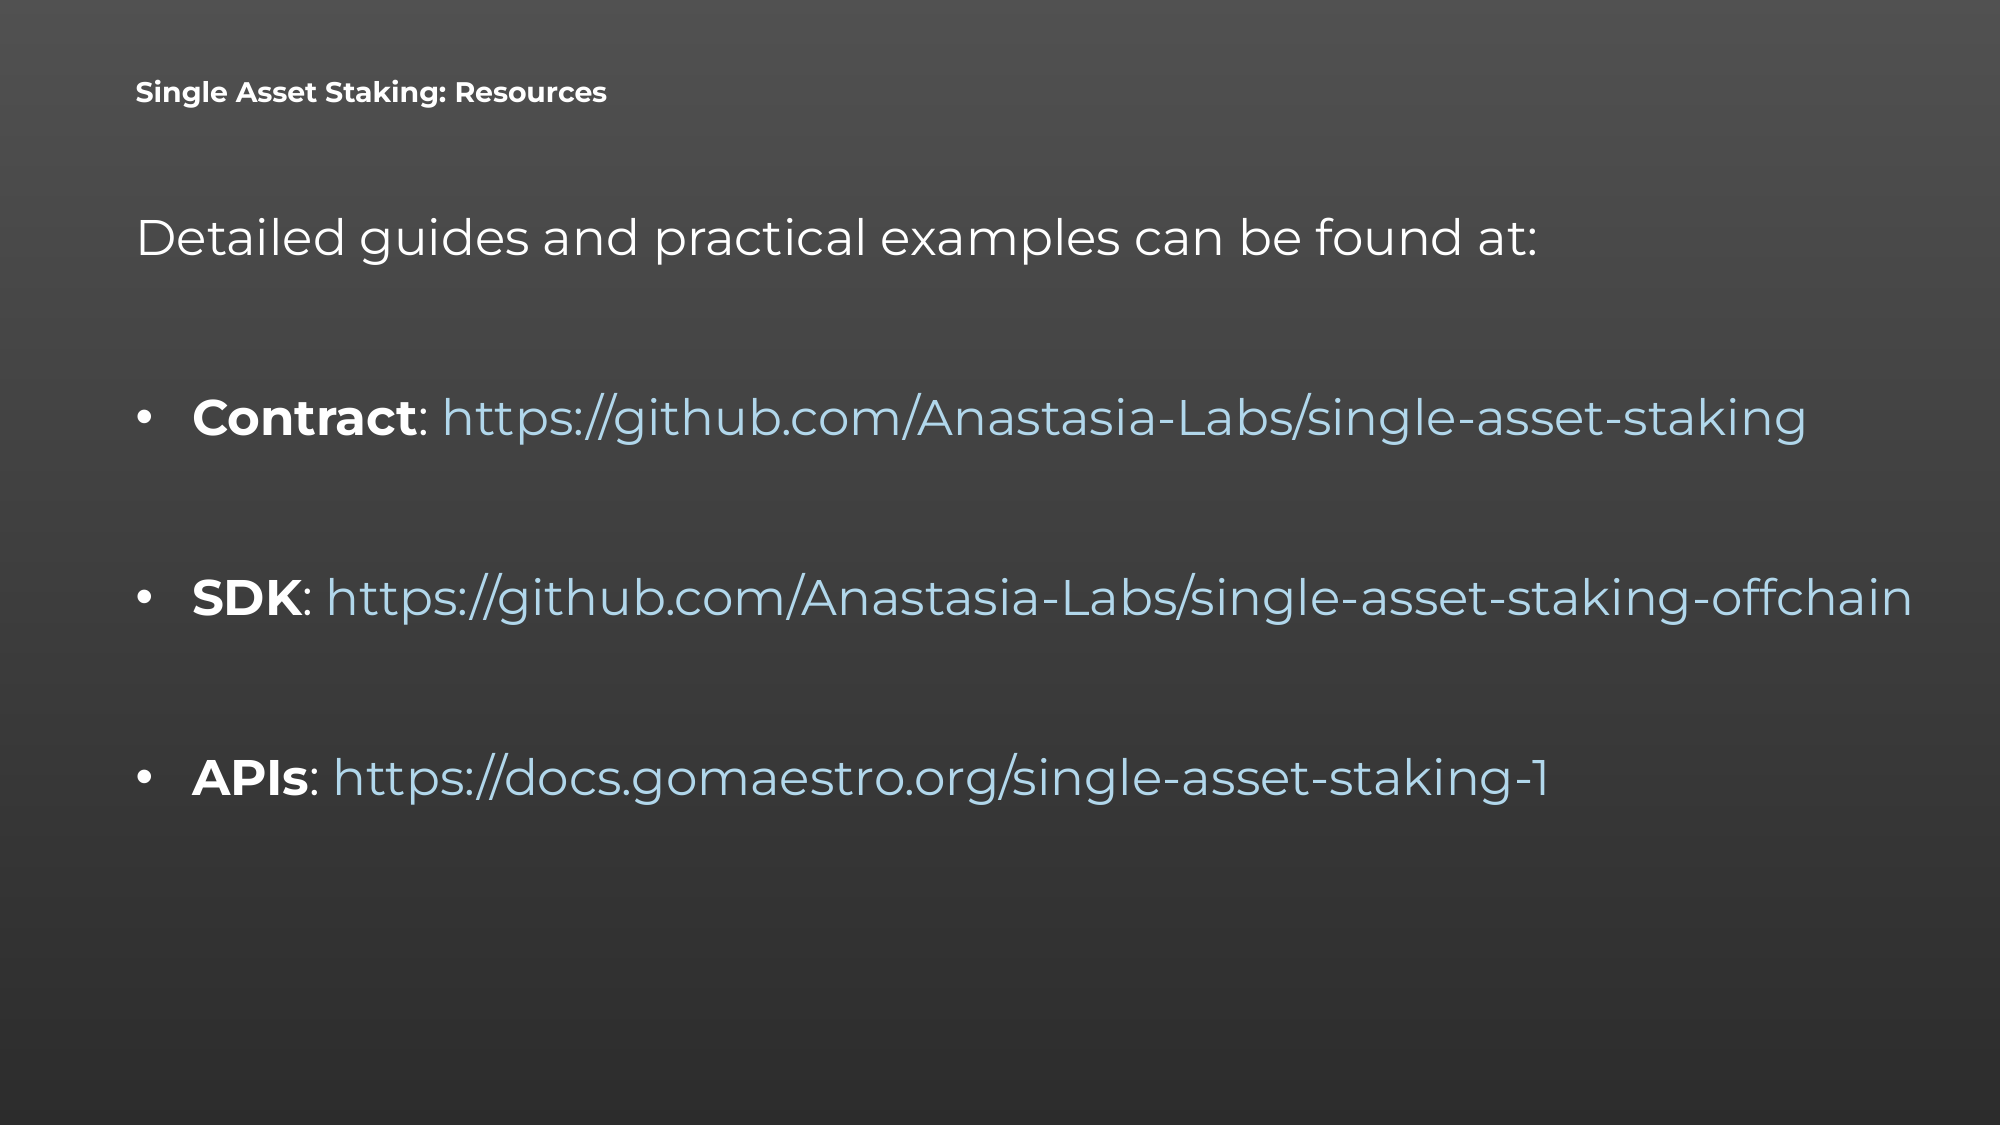

# Single Asset Staking: Resources
Detailed guides and practical examples can be found at:

Contract: https://github.com/Anastasia-Labs/single-asset-staking

SDK: https://github.com/Anastasia-Labs/single-asset-staking-offchain

APIs: https://docs.gomaestro.org/single-asset-staking-1